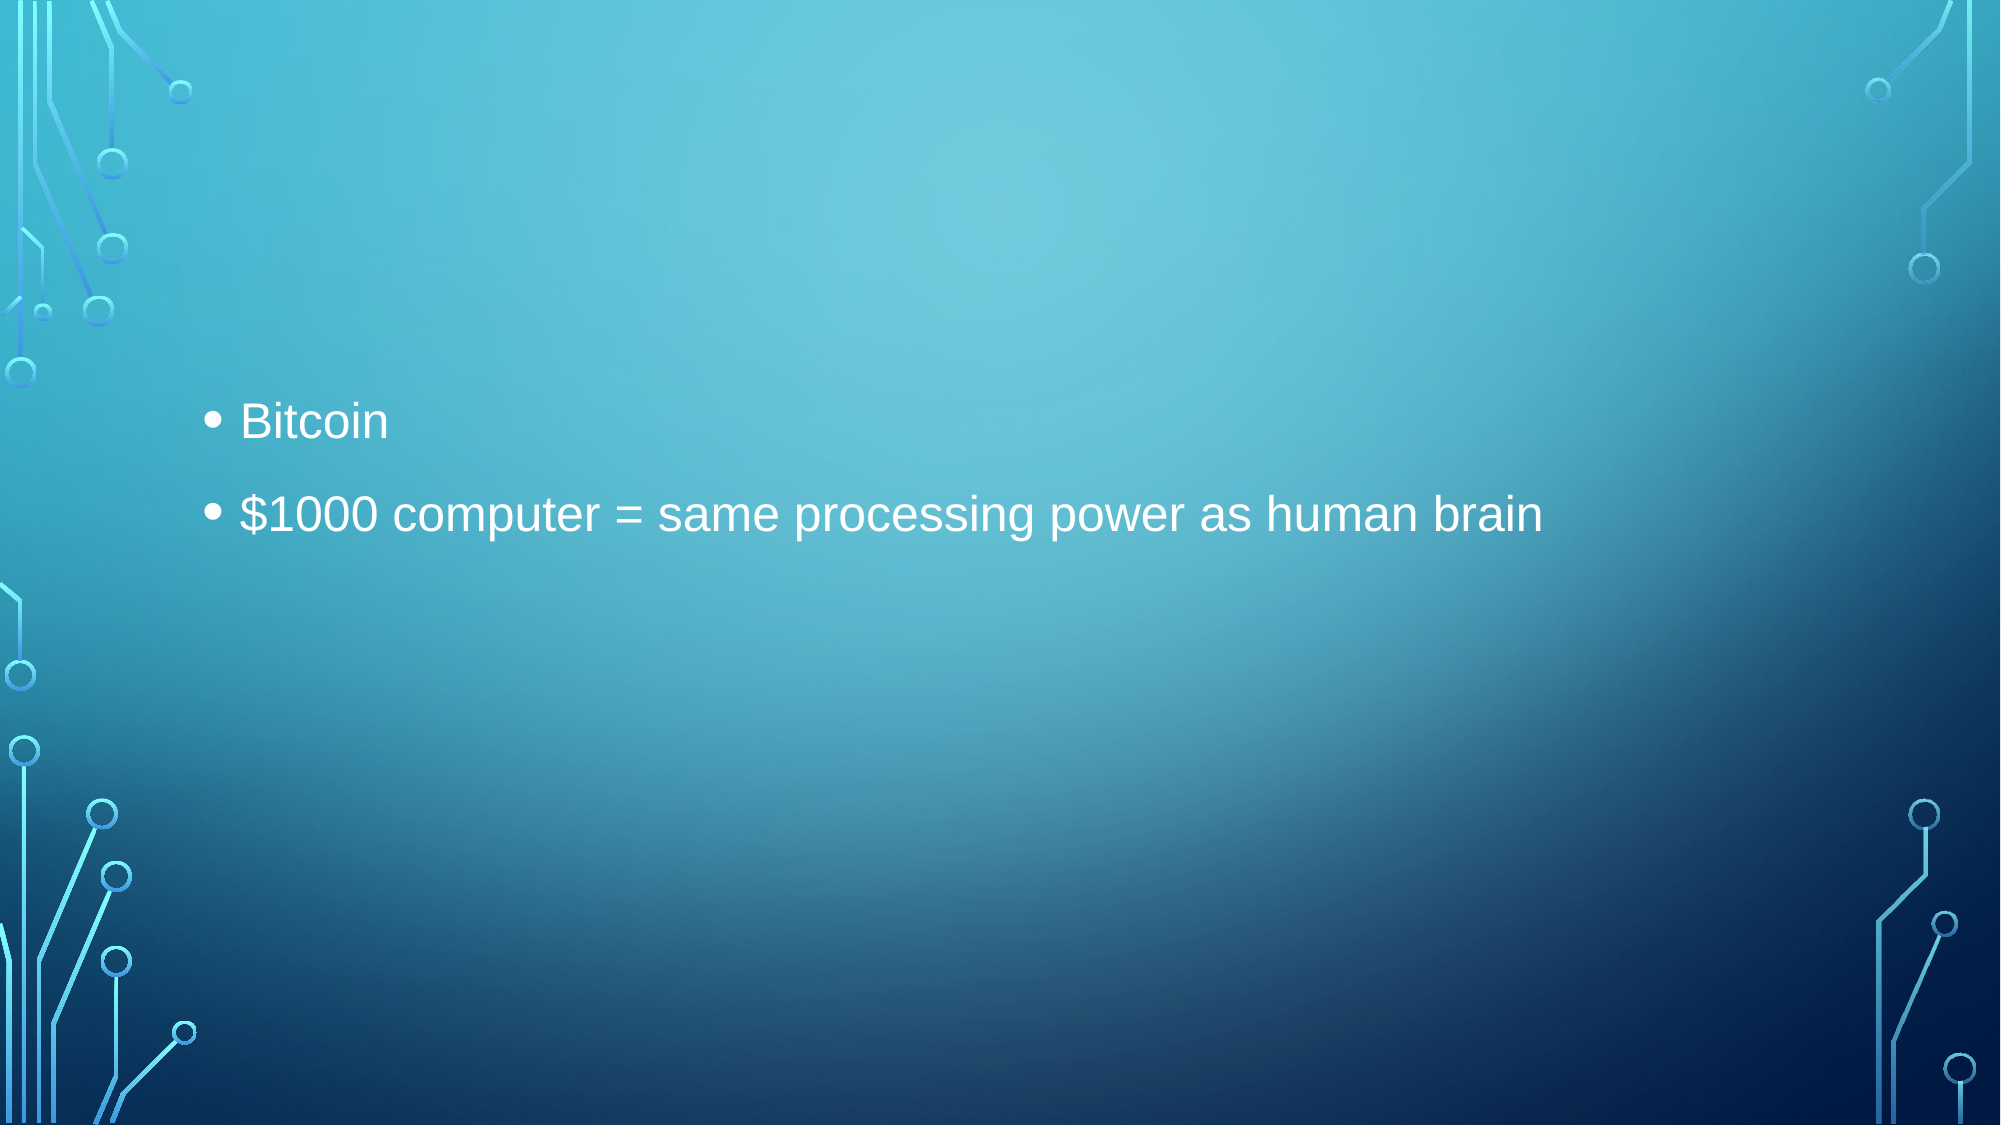

#
Bitcoin
$1000 computer = same processing power as human brain